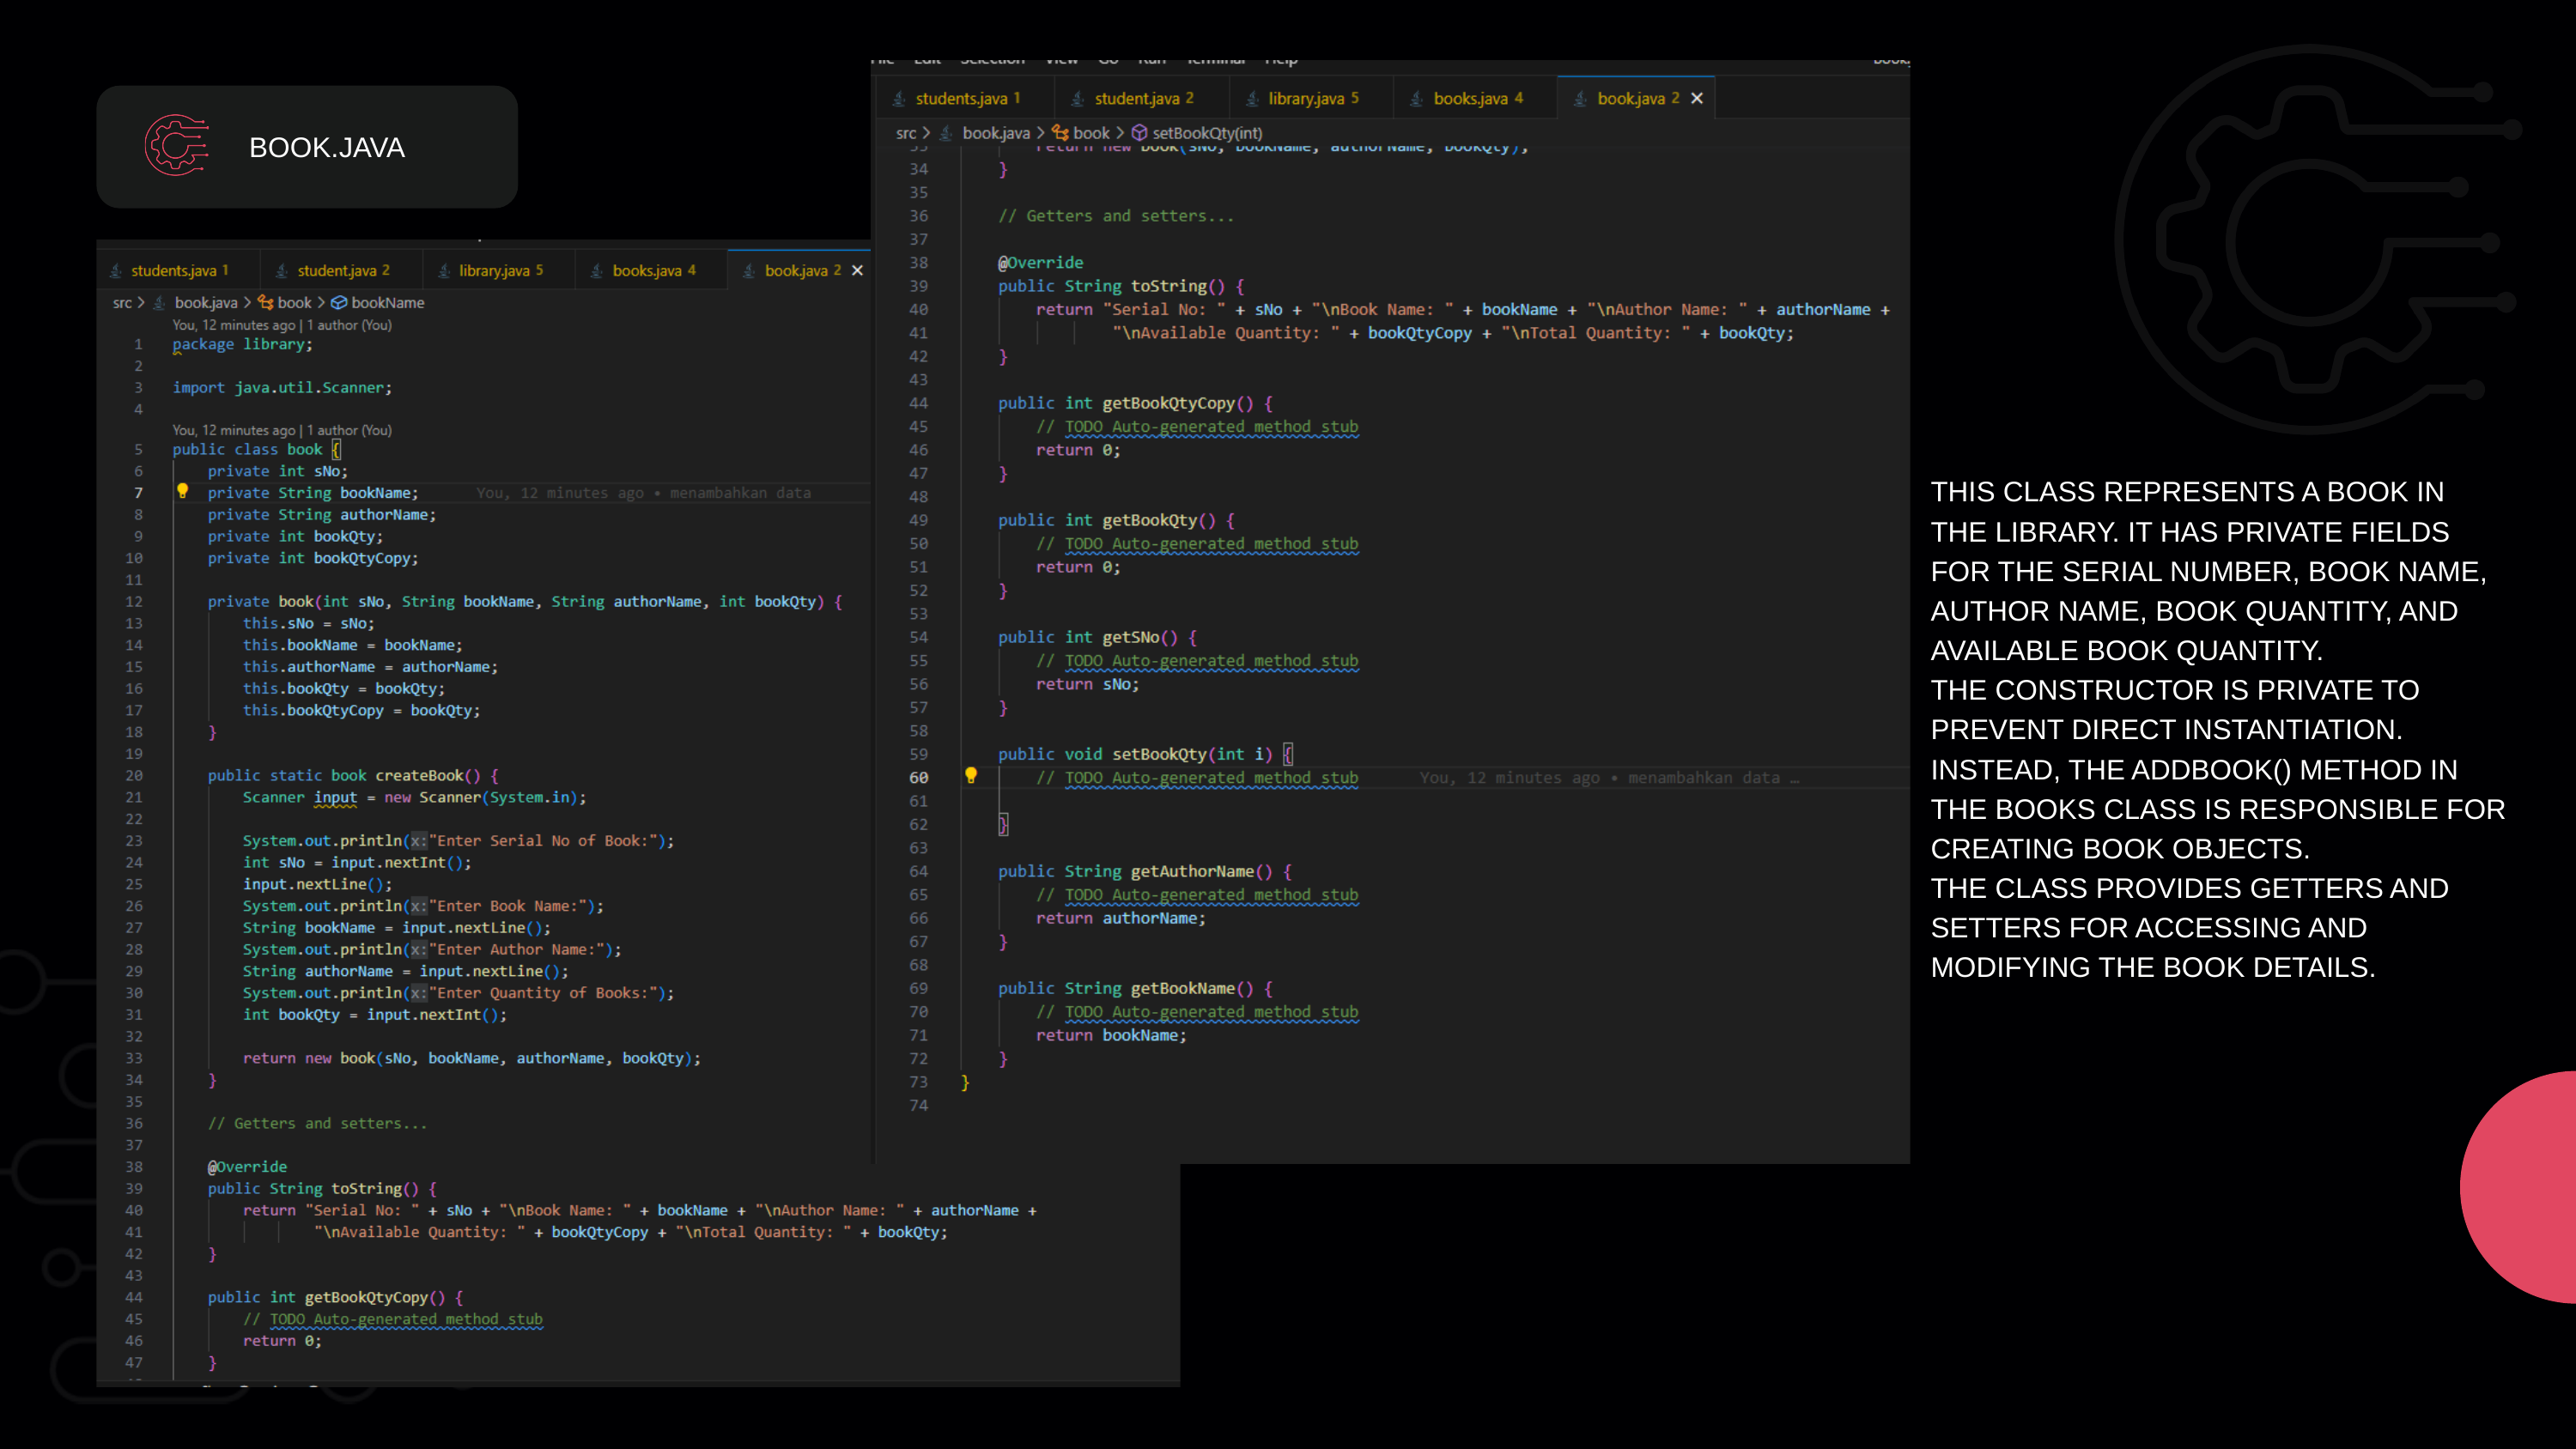

BOOK.JAVA

THIS CLASS REPRESENTS A BOOK IN THE LIBRARY. IT HAS PRIVATE FIELDS FOR THE SERIAL NUMBER, BOOK NAME, AUTHOR NAME, BOOK QUANTITY, AND AVAILABLE BOOK QUANTITY.
THE CONSTRUCTOR IS PRIVATE TO PREVENT DIRECT INSTANTIATION. INSTEAD, THE ADDBOOK() METHOD IN THE BOOKS CLASS IS RESPONSIBLE FOR CREATING BOOK OBJECTS.
THE CLASS PROVIDES GETTERS AND SETTERS FOR ACCESSING AND MODIFYING THE BOOK DETAILS.